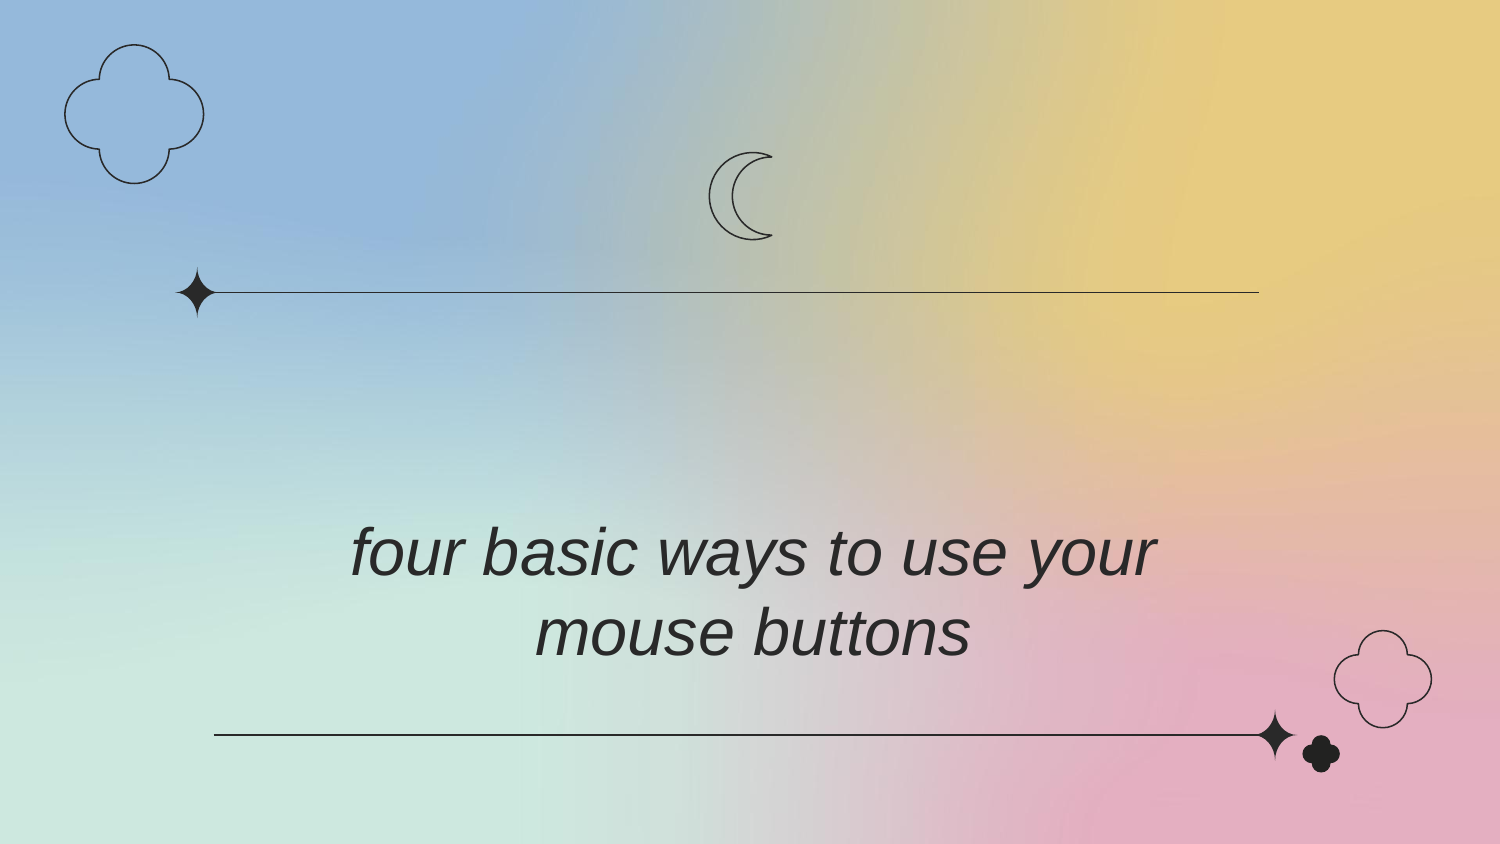

four basic ways to use your mouse buttons